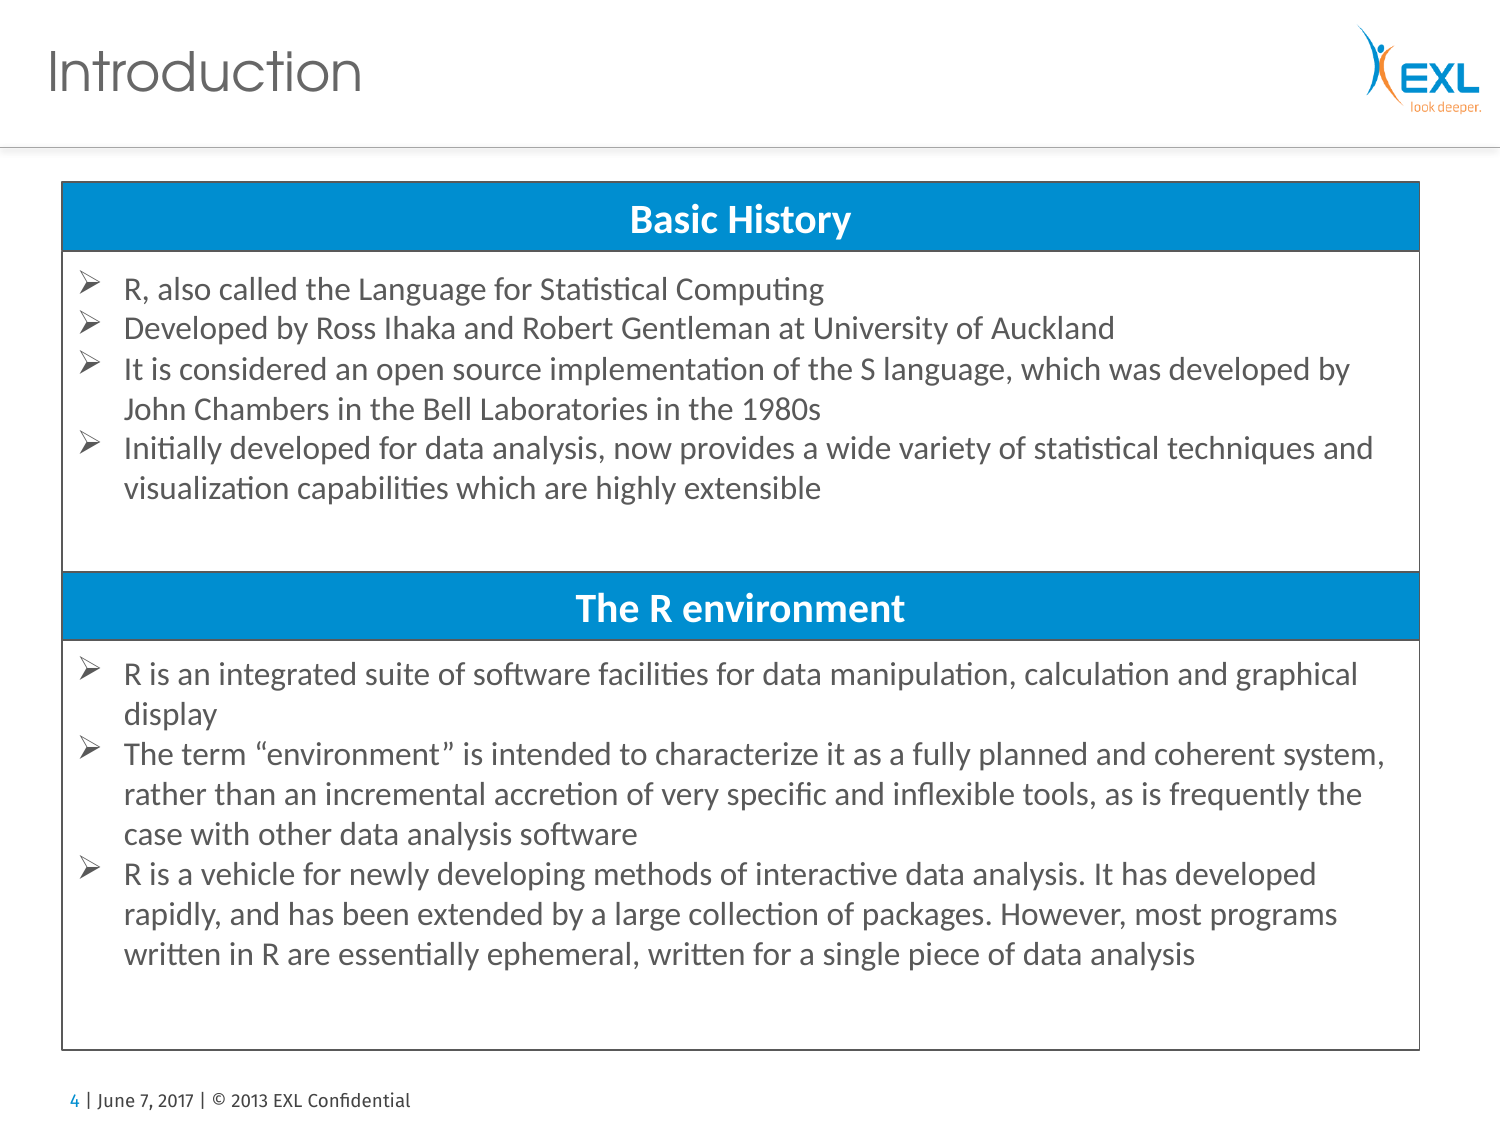

Introduction
Basic History

R, also called the Language for Statistical Computing
Developed by Ross Ihaka and Robert Gentleman at University of Auckland
It is considered an open source implementation of the S language, which was developed by John Chambers in the Bell Laboratories in the 1980s
Initially developed for data analysis, now provides a wide variety of statistical techniques and visualization capabilities which are highly extensible
The R environment
R is an integrated suite of software facilities for data manipulation, calculation and graphical display
The term “environment” is intended to characterize it as a fully planned and coherent system, rather than an incremental accretion of very specific and inflexible tools, as is frequently the case with other data analysis software
R is a vehicle for newly developing methods of interactive data analysis. It has developed rapidly, and has been extended by a large collection of packages. However, most programs written in R are essentially ephemeral, written for a single piece of data analysis